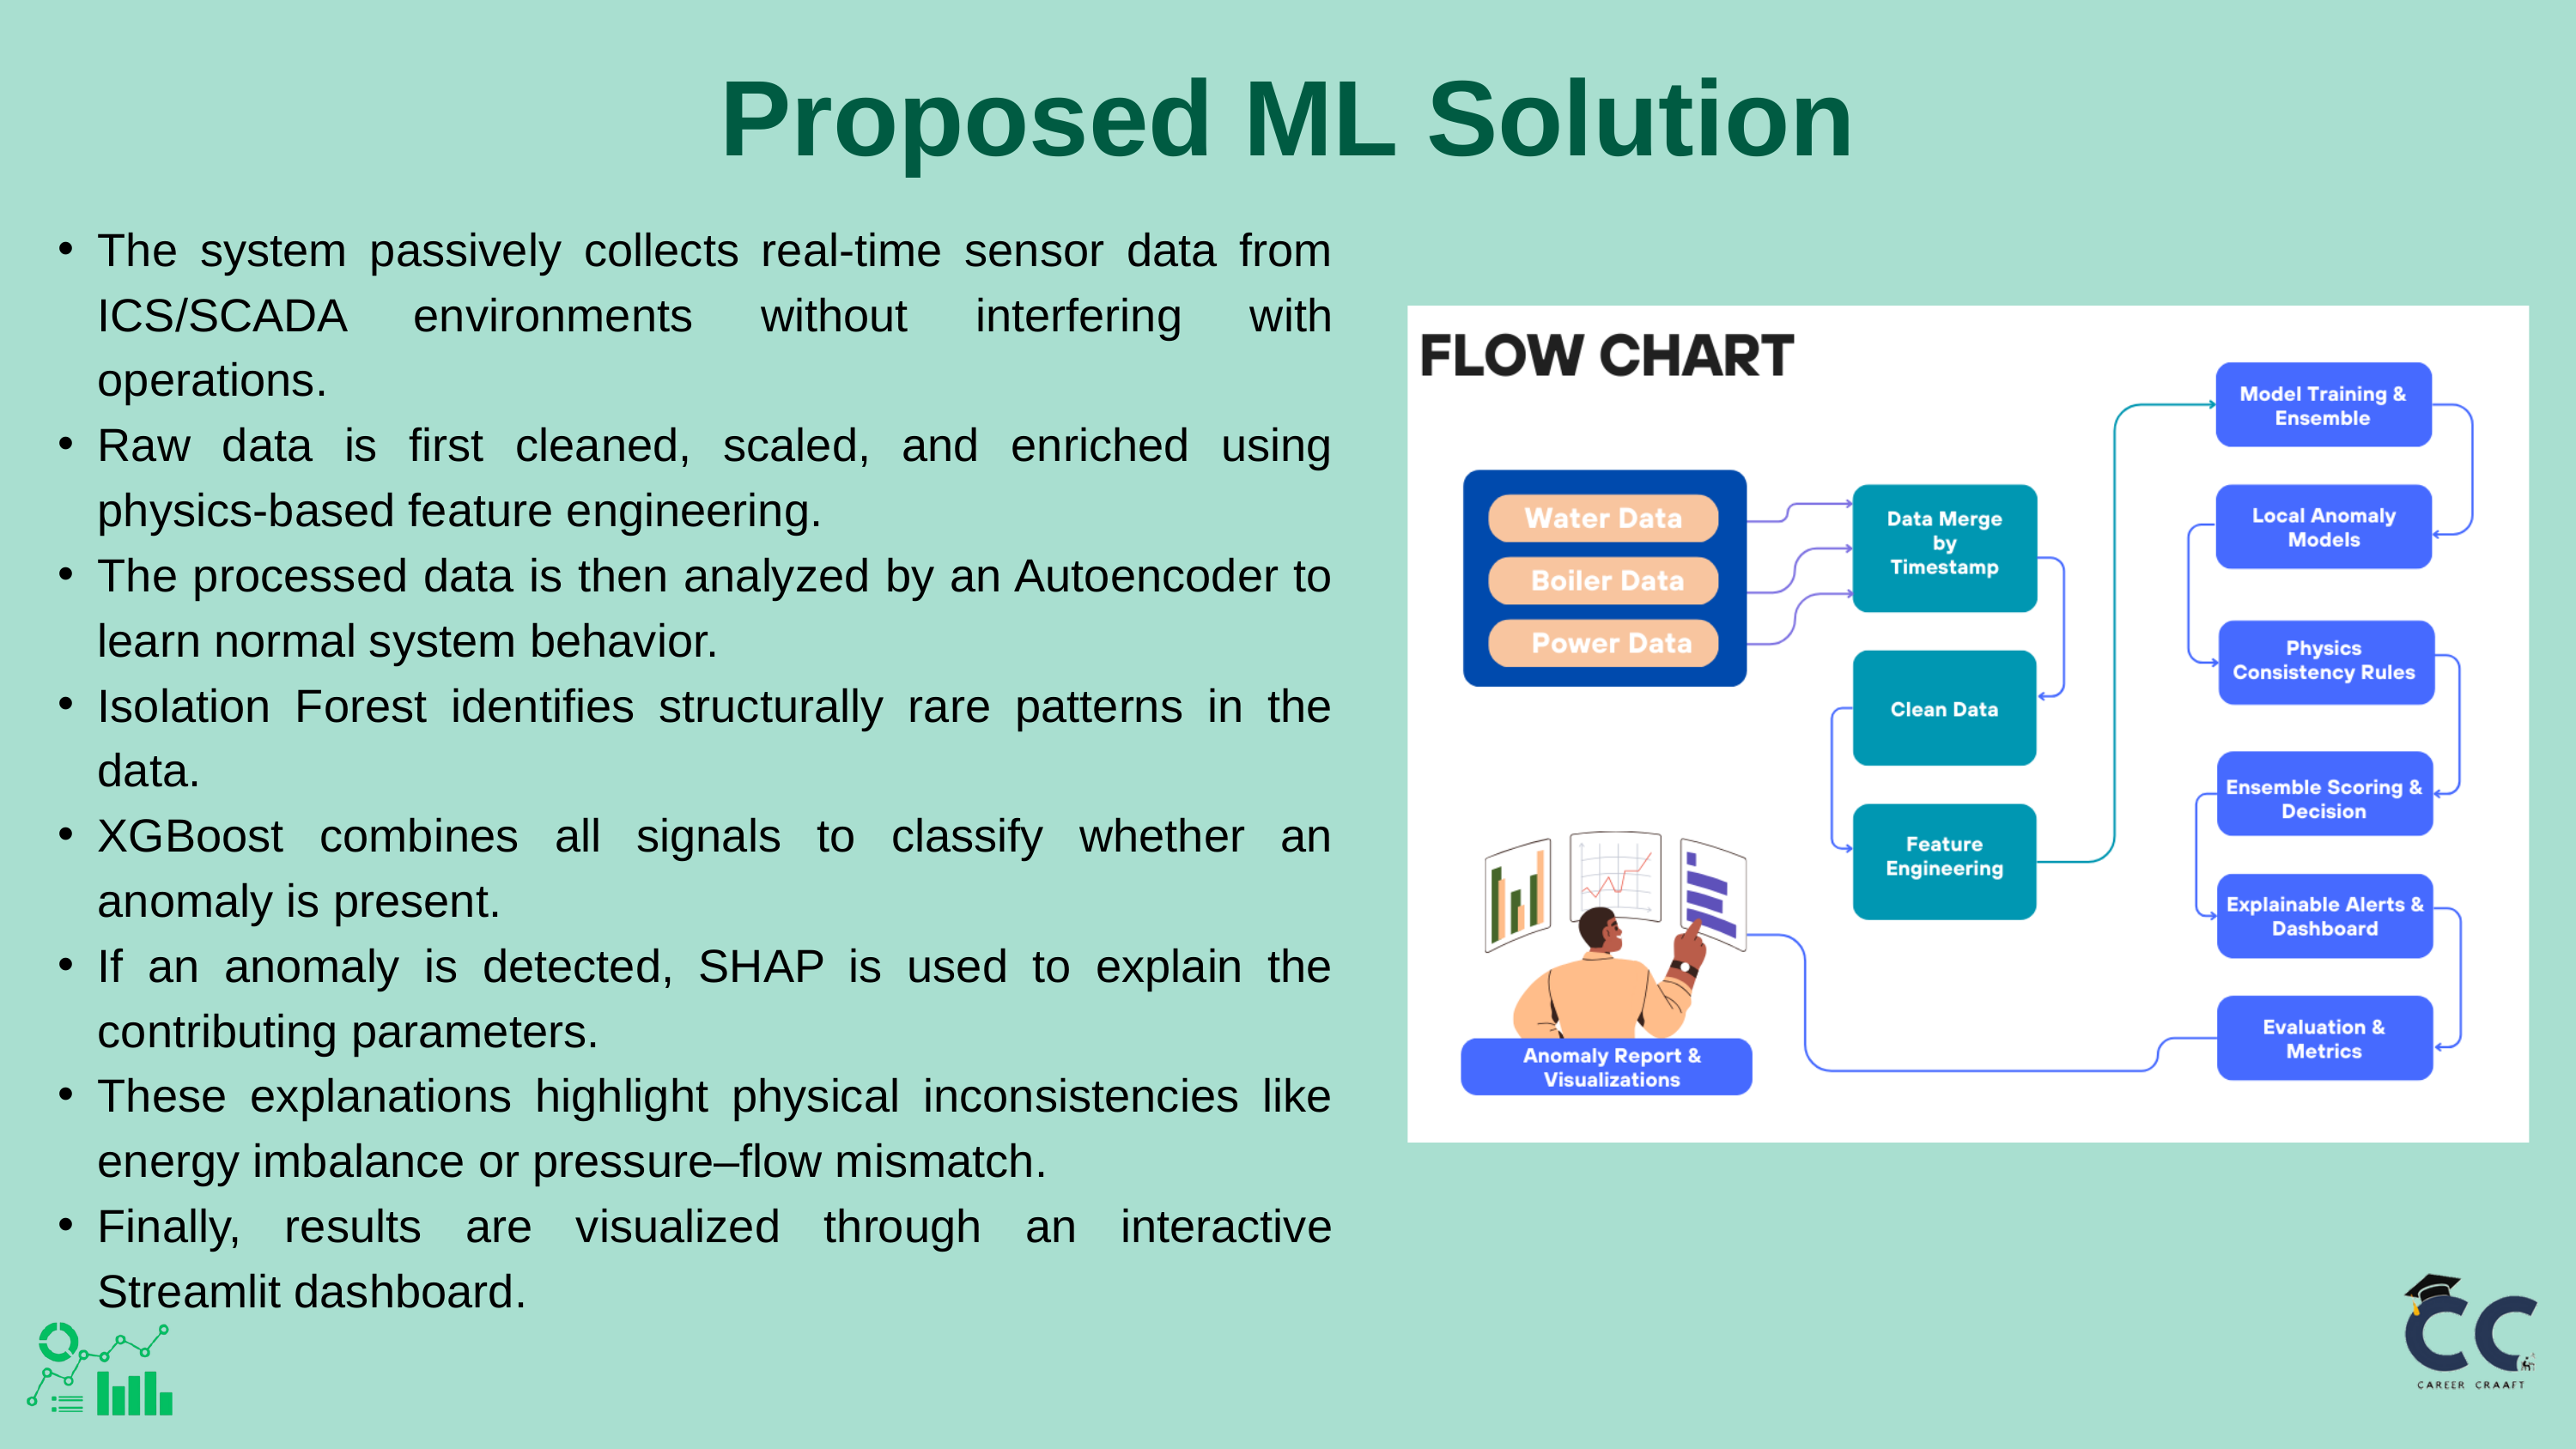

Proposed ML Solution
The system passively collects real-time sensor data from ICS/SCADA environments without interfering with operations.
Raw data is first cleaned, scaled, and enriched using physics-based feature engineering.
The processed data is then analyzed by an Autoencoder to learn normal system behavior.
Isolation Forest identifies structurally rare patterns in the data.
XGBoost combines all signals to classify whether an anomaly is present.
If an anomaly is detected, SHAP is used to explain the contributing parameters.
These explanations highlight physical inconsistencies like energy imbalance or pressure–flow mismatch.
Finally, results are visualized through an interactive Streamlit dashboard.